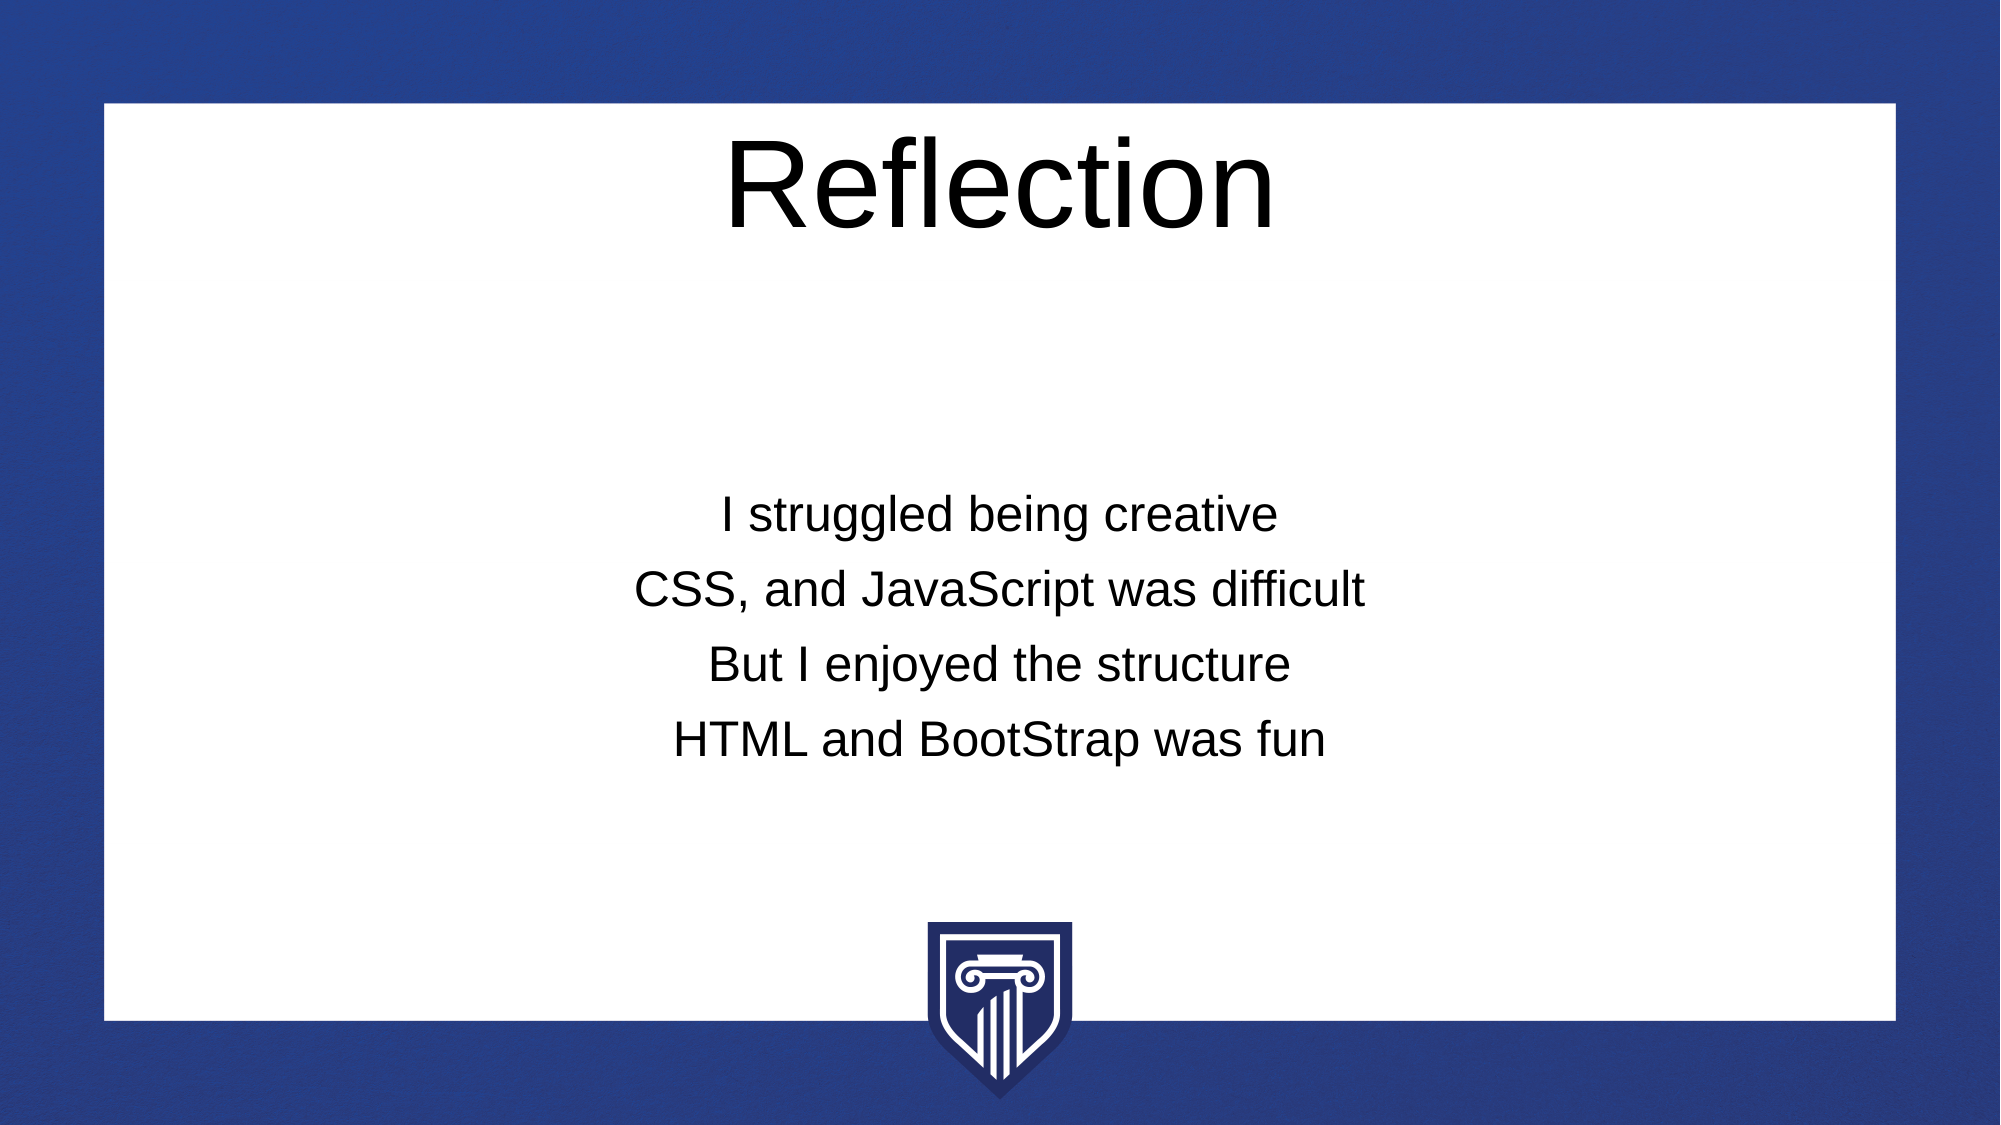

# Reflection
I struggled being creative
CSS, and JavaScript was difficult
But I enjoyed the structure
HTML and BootStrap was fun